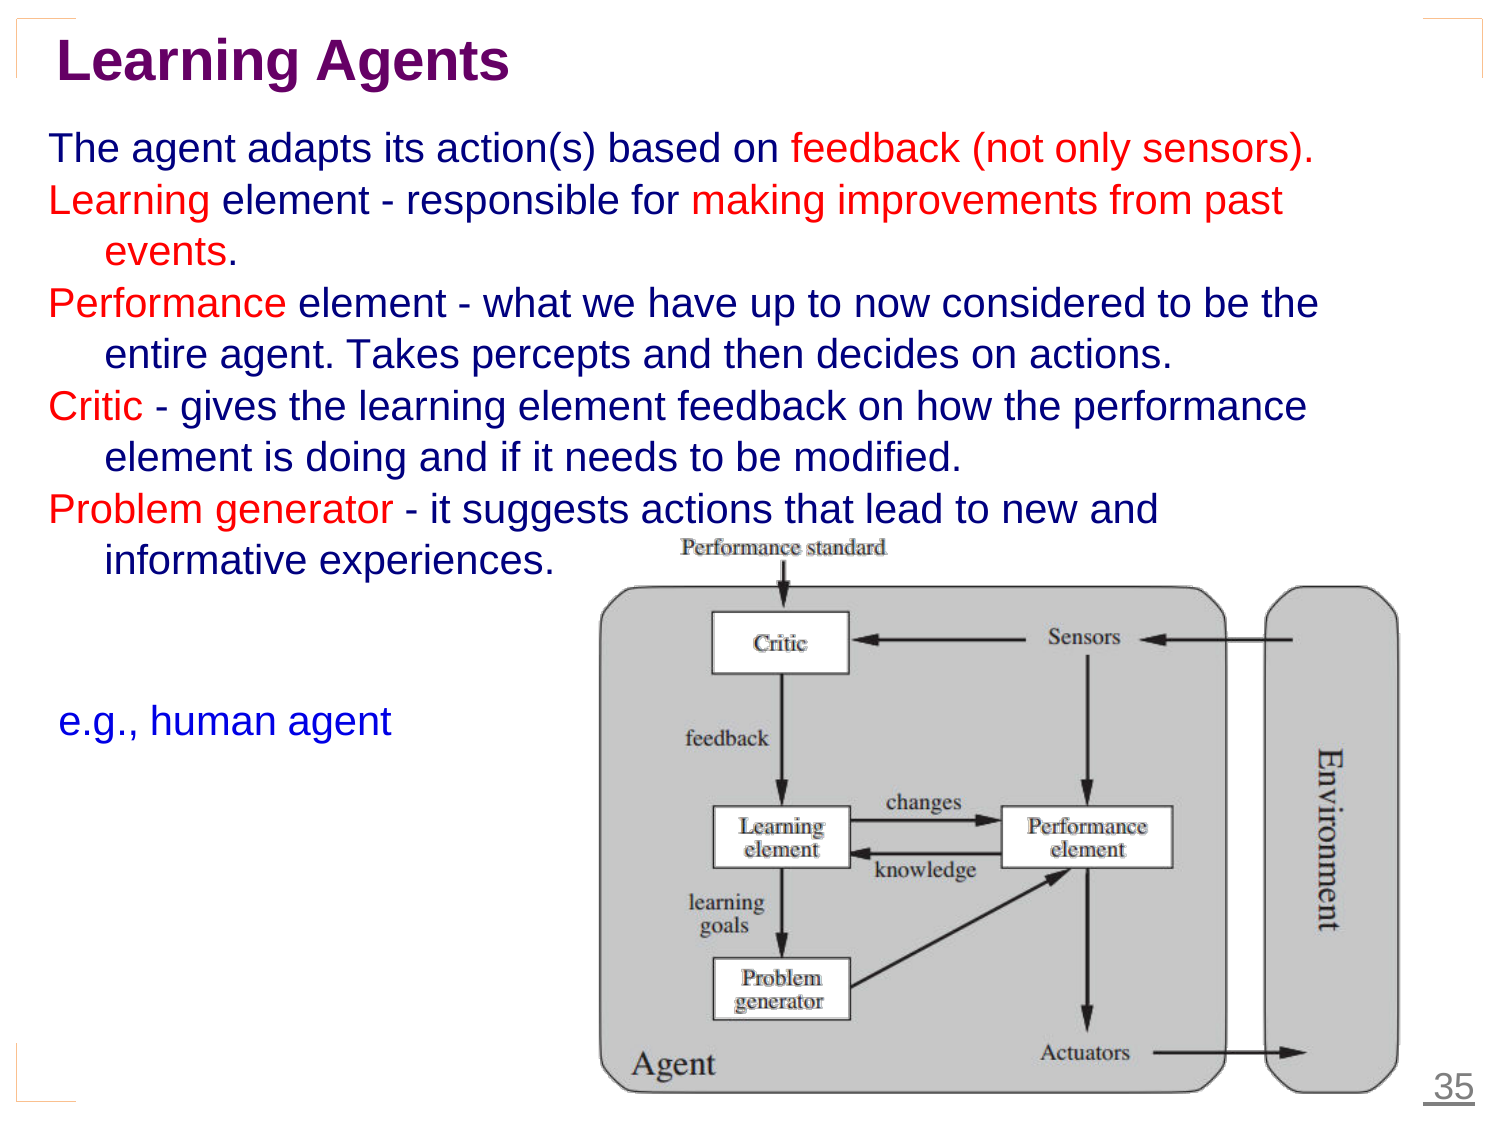

Learning Agents
The agent adapts its action(s) based on feedback (not only sensors).
Learning element - responsible for making improvements from past events.
Performance element - what we have up to now considered to be the entire agent. Takes percepts and then decides on actions.
Critic - gives the learning element feedback on how the performance element is doing and if it needs to be modified.
Problem generator - it suggests actions that lead to new and informative experiences.

e.g., human agent

 35